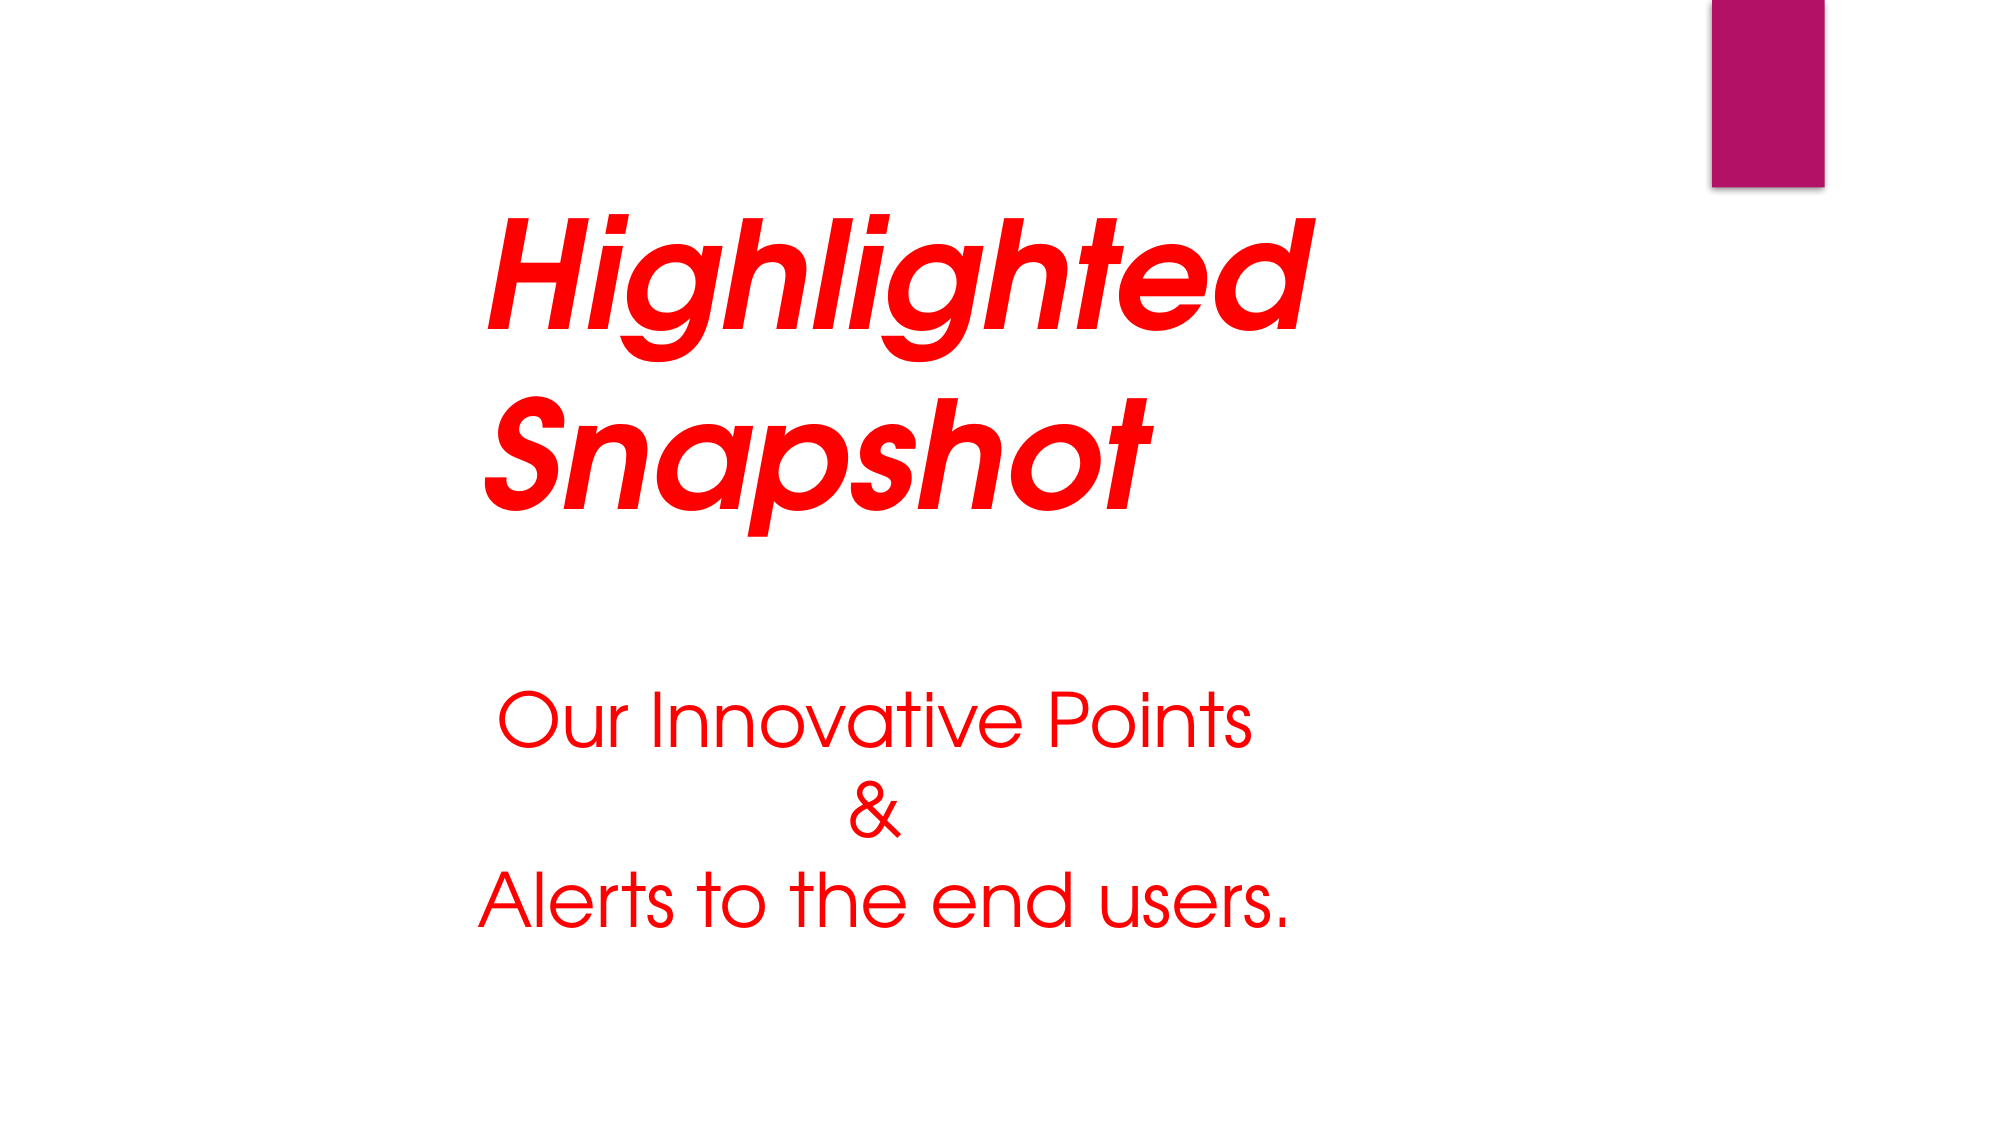

Highlighted Snapshot
Our Innovative Points
&
Alerts to the end users.